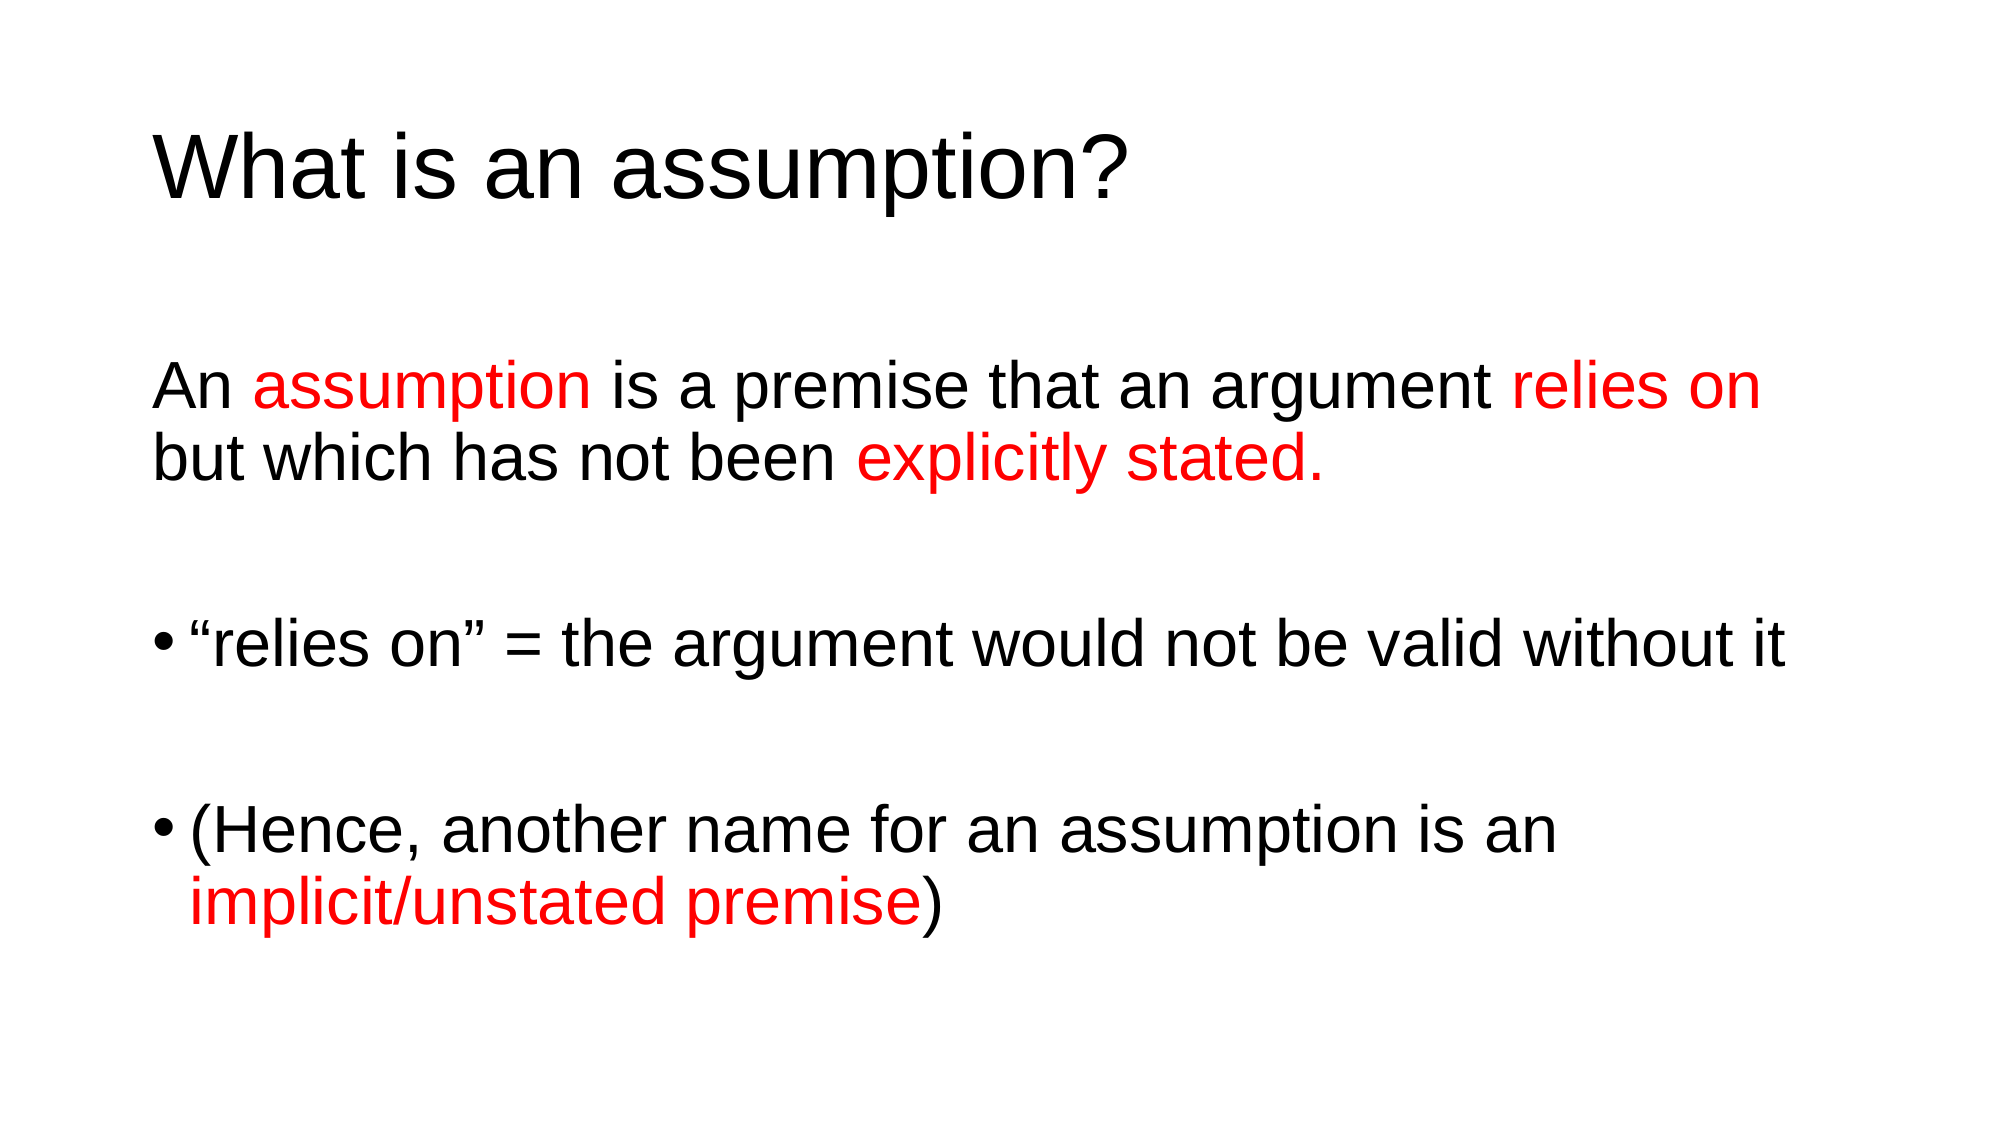

# What is an assumption?

An assumption is a premise that an argument relies on but which has not been explicitly stated.

“relies on” = the argument would not be valid without it

(Hence, another name for an assumption is an implicit/unstated premise)